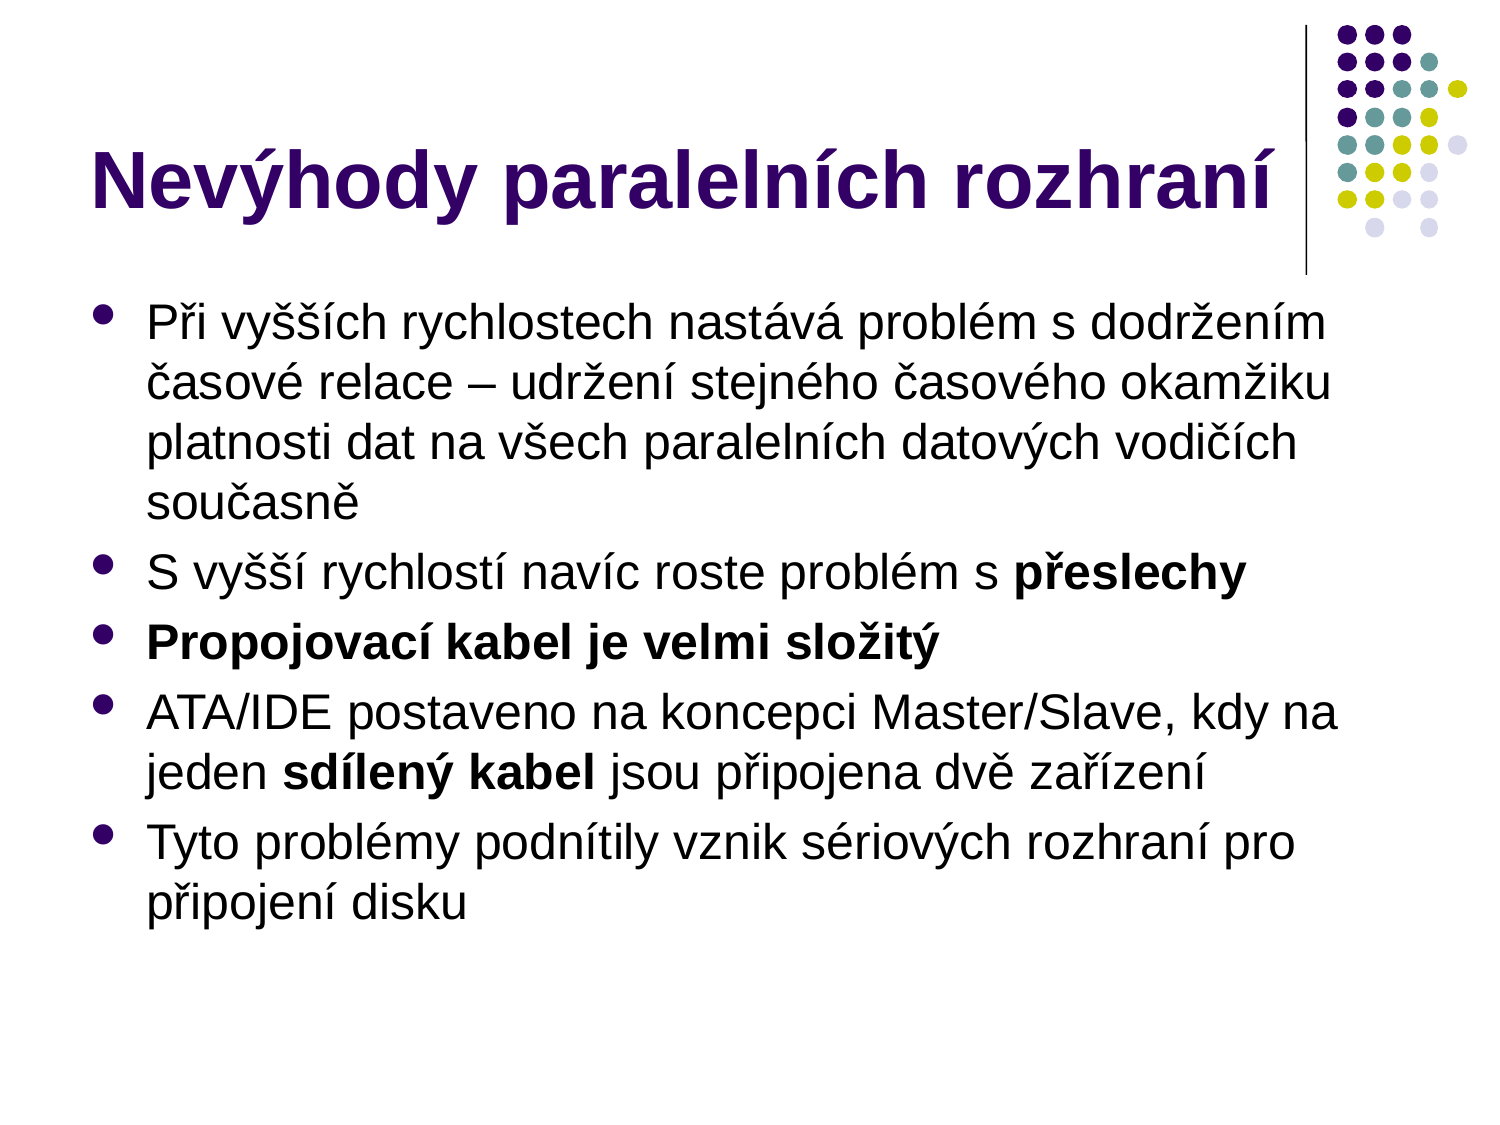

# Nevýhody paralelních rozhraní
Při vyšších rychlostech nastává problém s dodržením časové relace – udržení stejného časového okamžiku platnosti dat na všech paralelních datových vodičích současně
S vyšší rychlostí navíc roste problém s přeslechy
Propojovací kabel je velmi složitý
ATA/IDE postaveno na koncepci Master/Slave, kdy na jeden sdílený kabel jsou připojena dvě zařízení
Tyto problémy podnítily vznik sériových rozhraní pro připojení disku